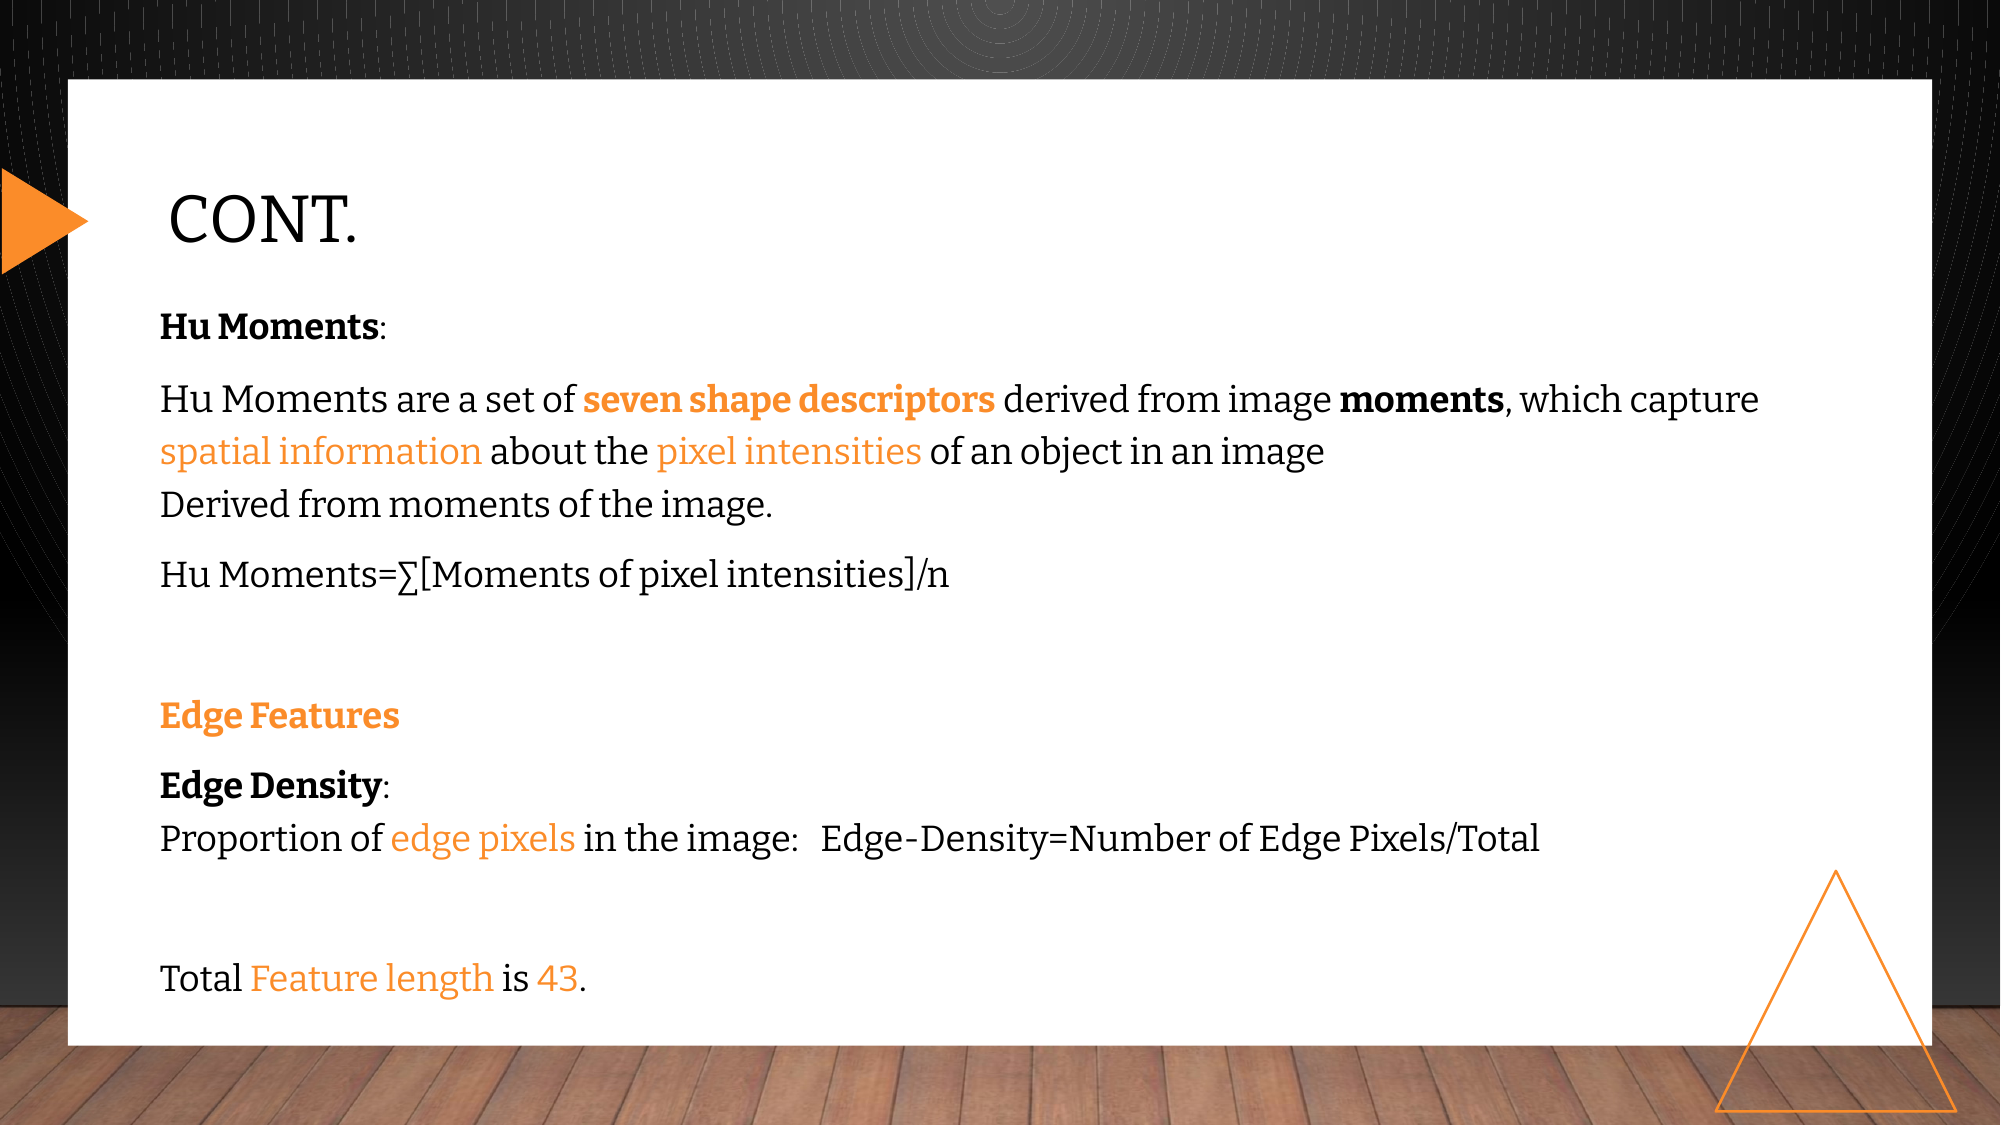

# Cont.
Hu Moments:
Hu Moments are a set of seven shape descriptors derived from image moments, which capture spatial information about the pixel intensities of an object in an image
Derived from moments of the image.
Hu Moments=∑[Moments of pixel intensities]/n

Edge Features
Edge Density:
Proportion of edge pixels in the image:   Edge-Density=Number of Edge Pixels/Total

Total Feature length is 43.